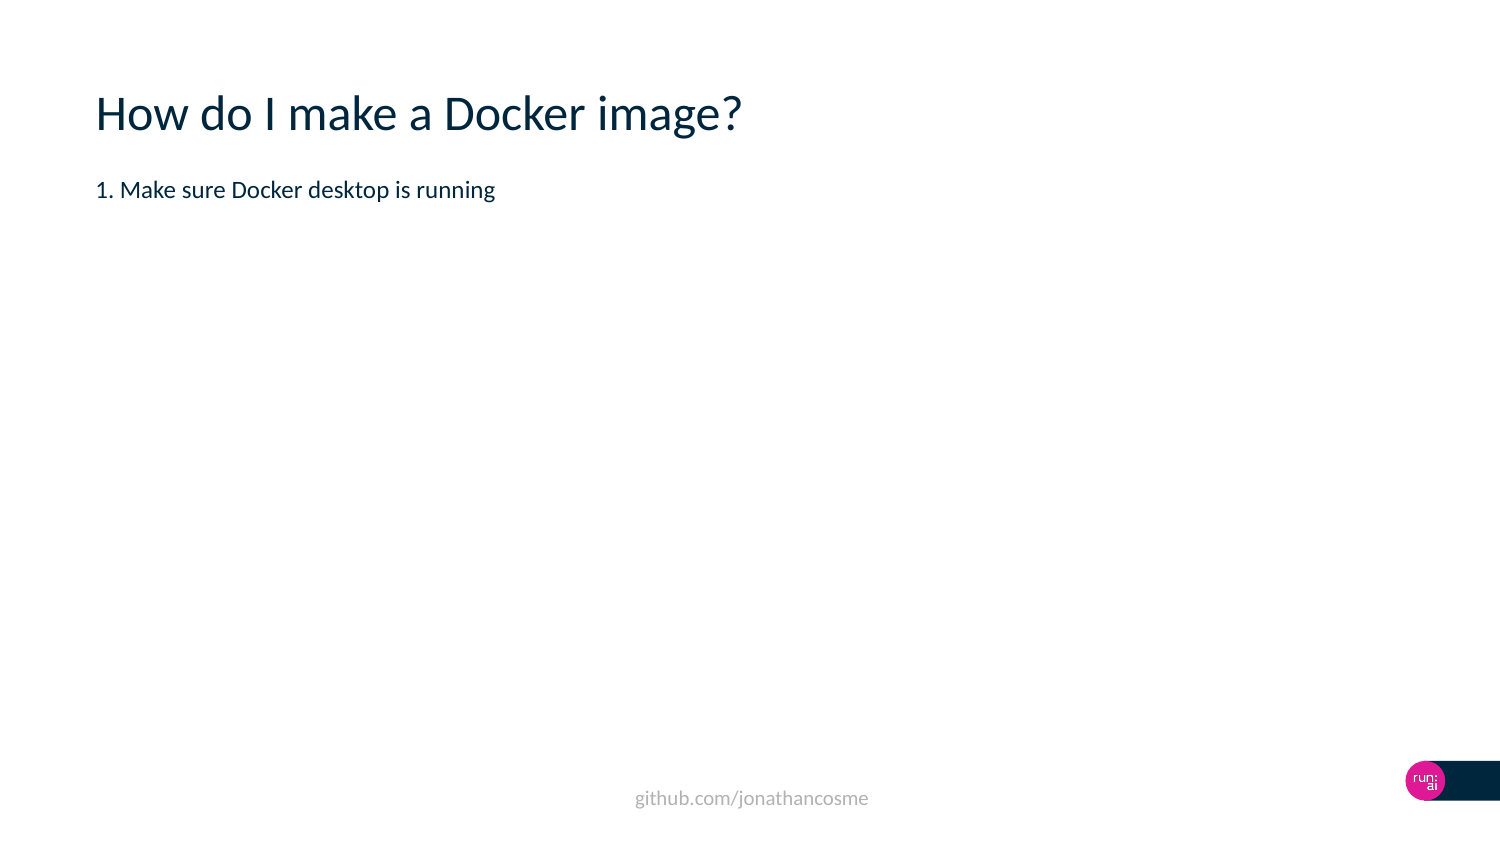

# How do I make a Docker image?
1. Make sure Docker desktop is running